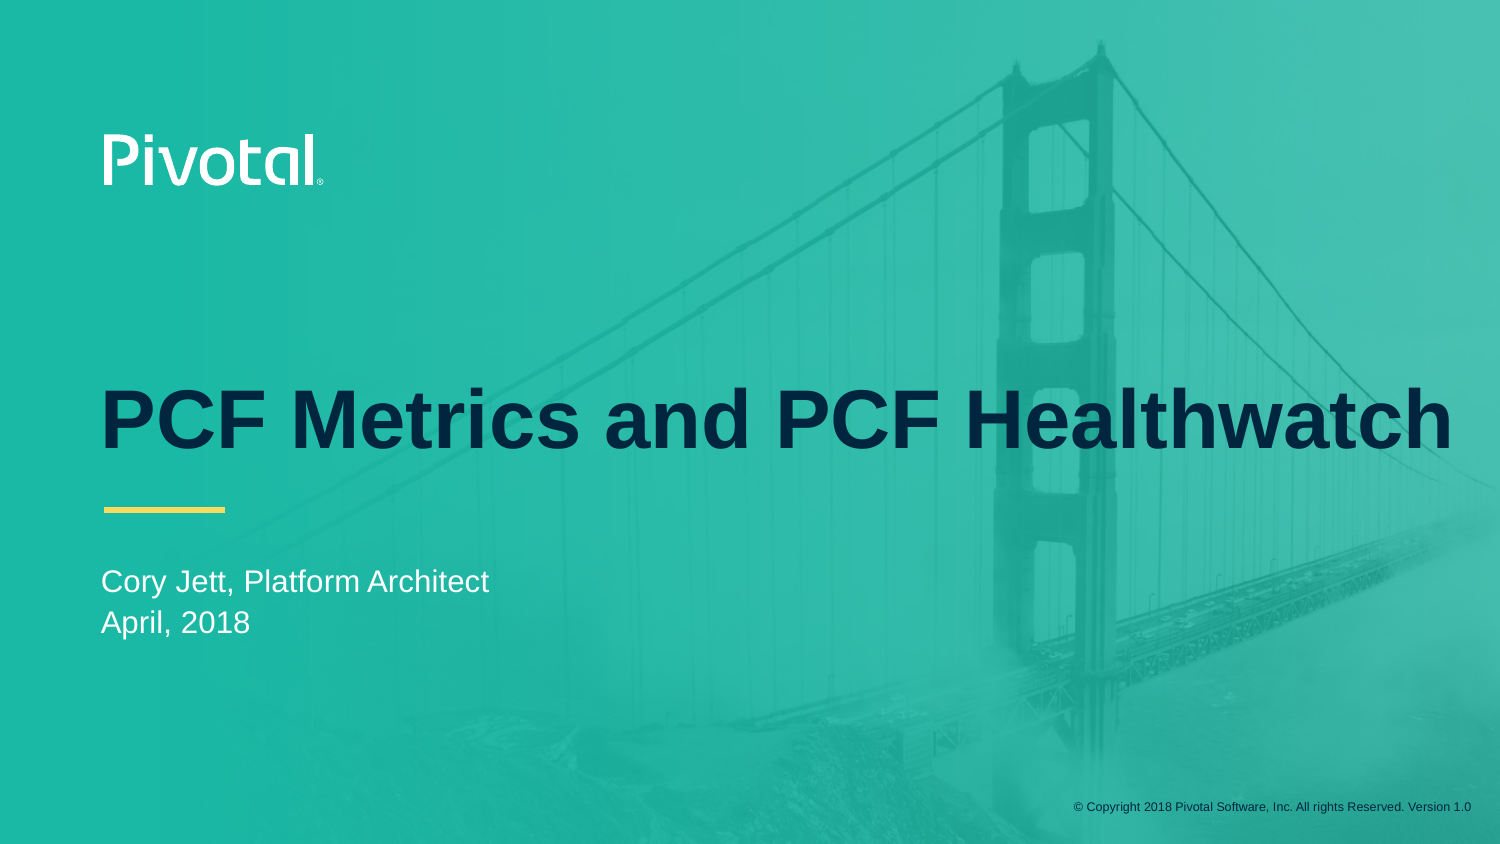

# PCF Metrics and PCF Healthwatch
Cory Jett, Platform Architect
April, 2018